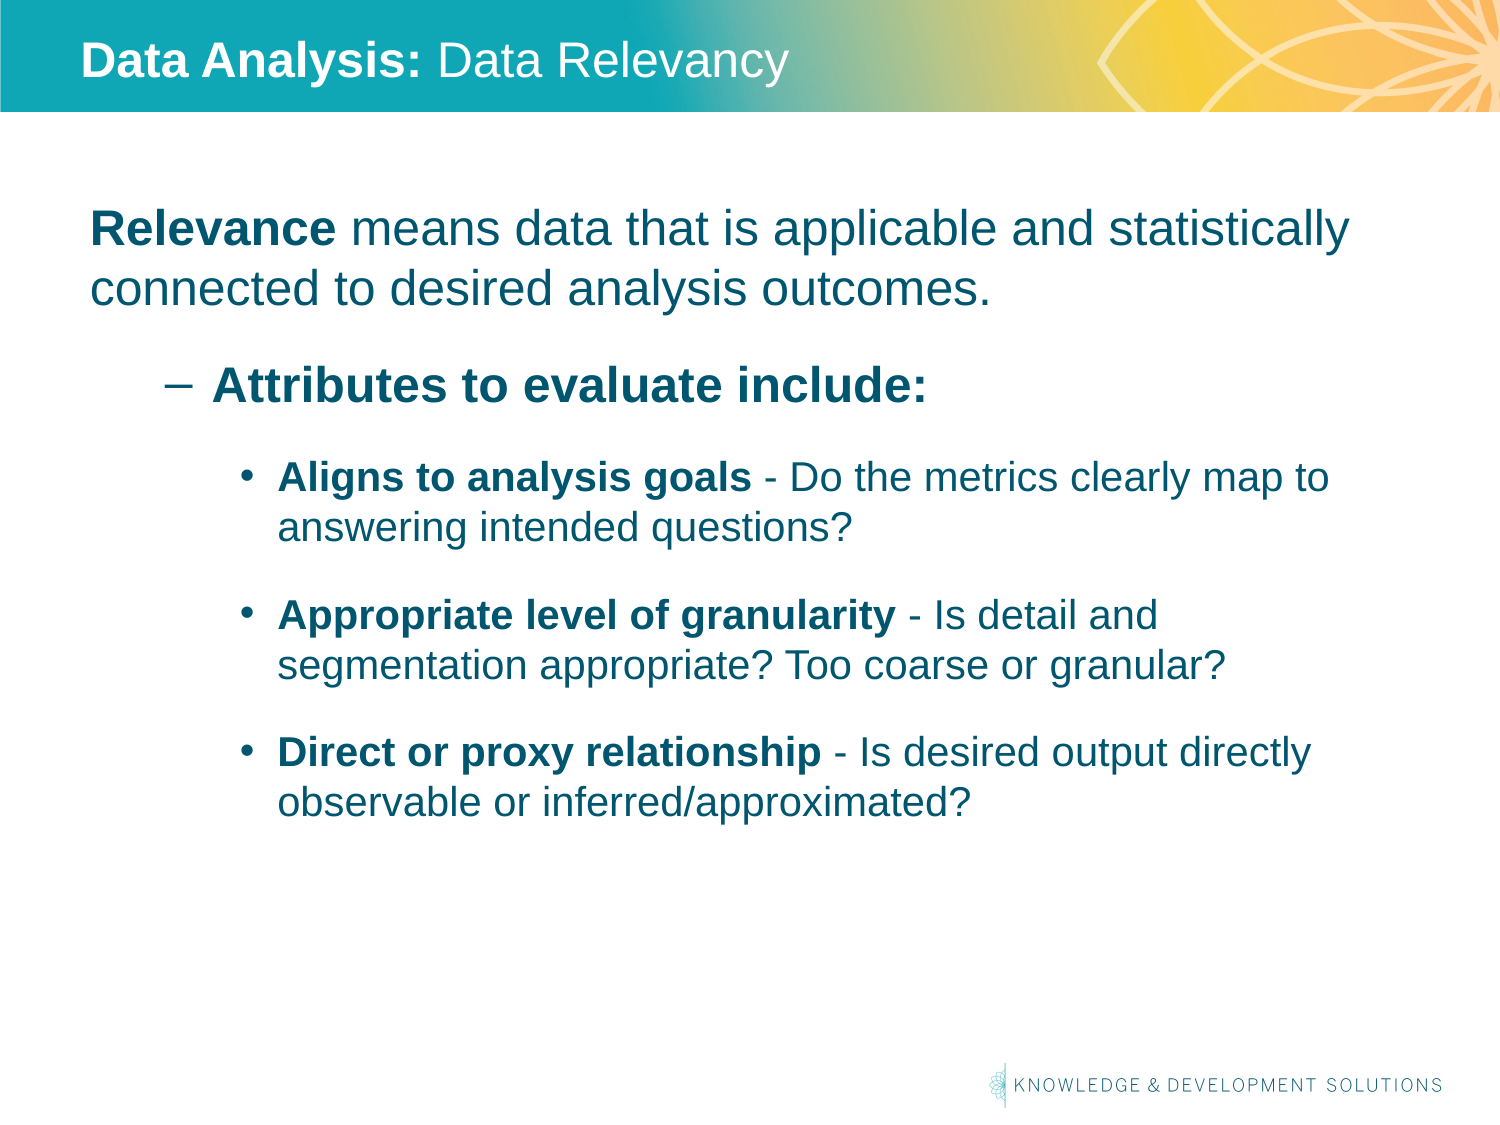

# Data Analysis: Data Relevancy
Relevance means data that is applicable and statistically connected to desired analysis outcomes.
Attributes to evaluate include:
Aligns to analysis goals - Do the metrics clearly map to answering intended questions?
Appropriate level of granularity - Is detail and segmentation appropriate? Too coarse or granular?
Direct or proxy relationship - Is desired output directly observable or inferred/approximated?